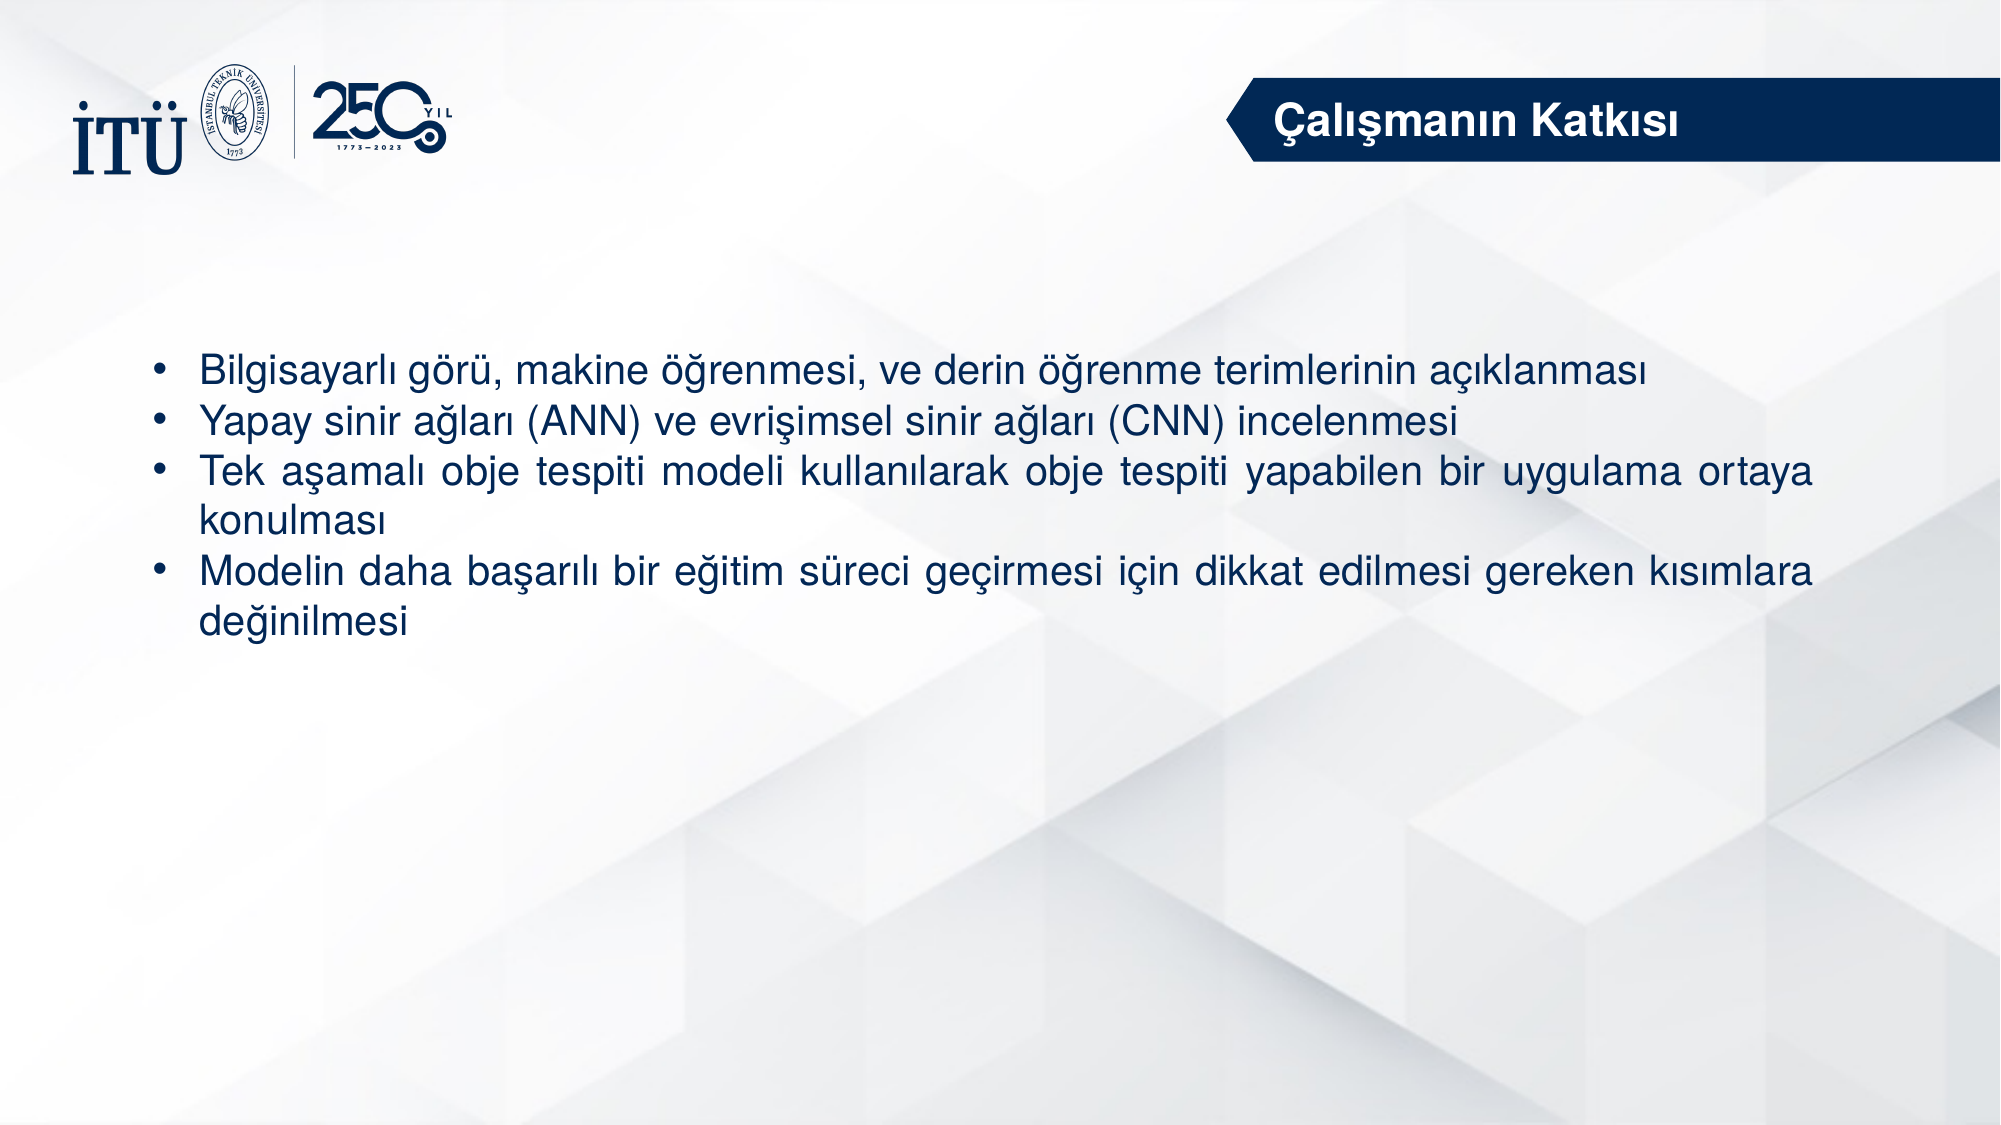

Çalışmanın Katkısı
Bilgisayarlı görü, makine öğrenmesi, ve derin öğrenme terimlerinin açıklanması
Yapay sinir ağları (ANN) ve evrişimsel sinir ağları (CNN) incelenmesi
Tek aşamalı obje tespiti modeli kullanılarak obje tespiti yapabilen bir uygulama ortaya konulması
Modelin daha başarılı bir eğitim süreci geçirmesi için dikkat edilmesi gereken kısımlara değinilmesi